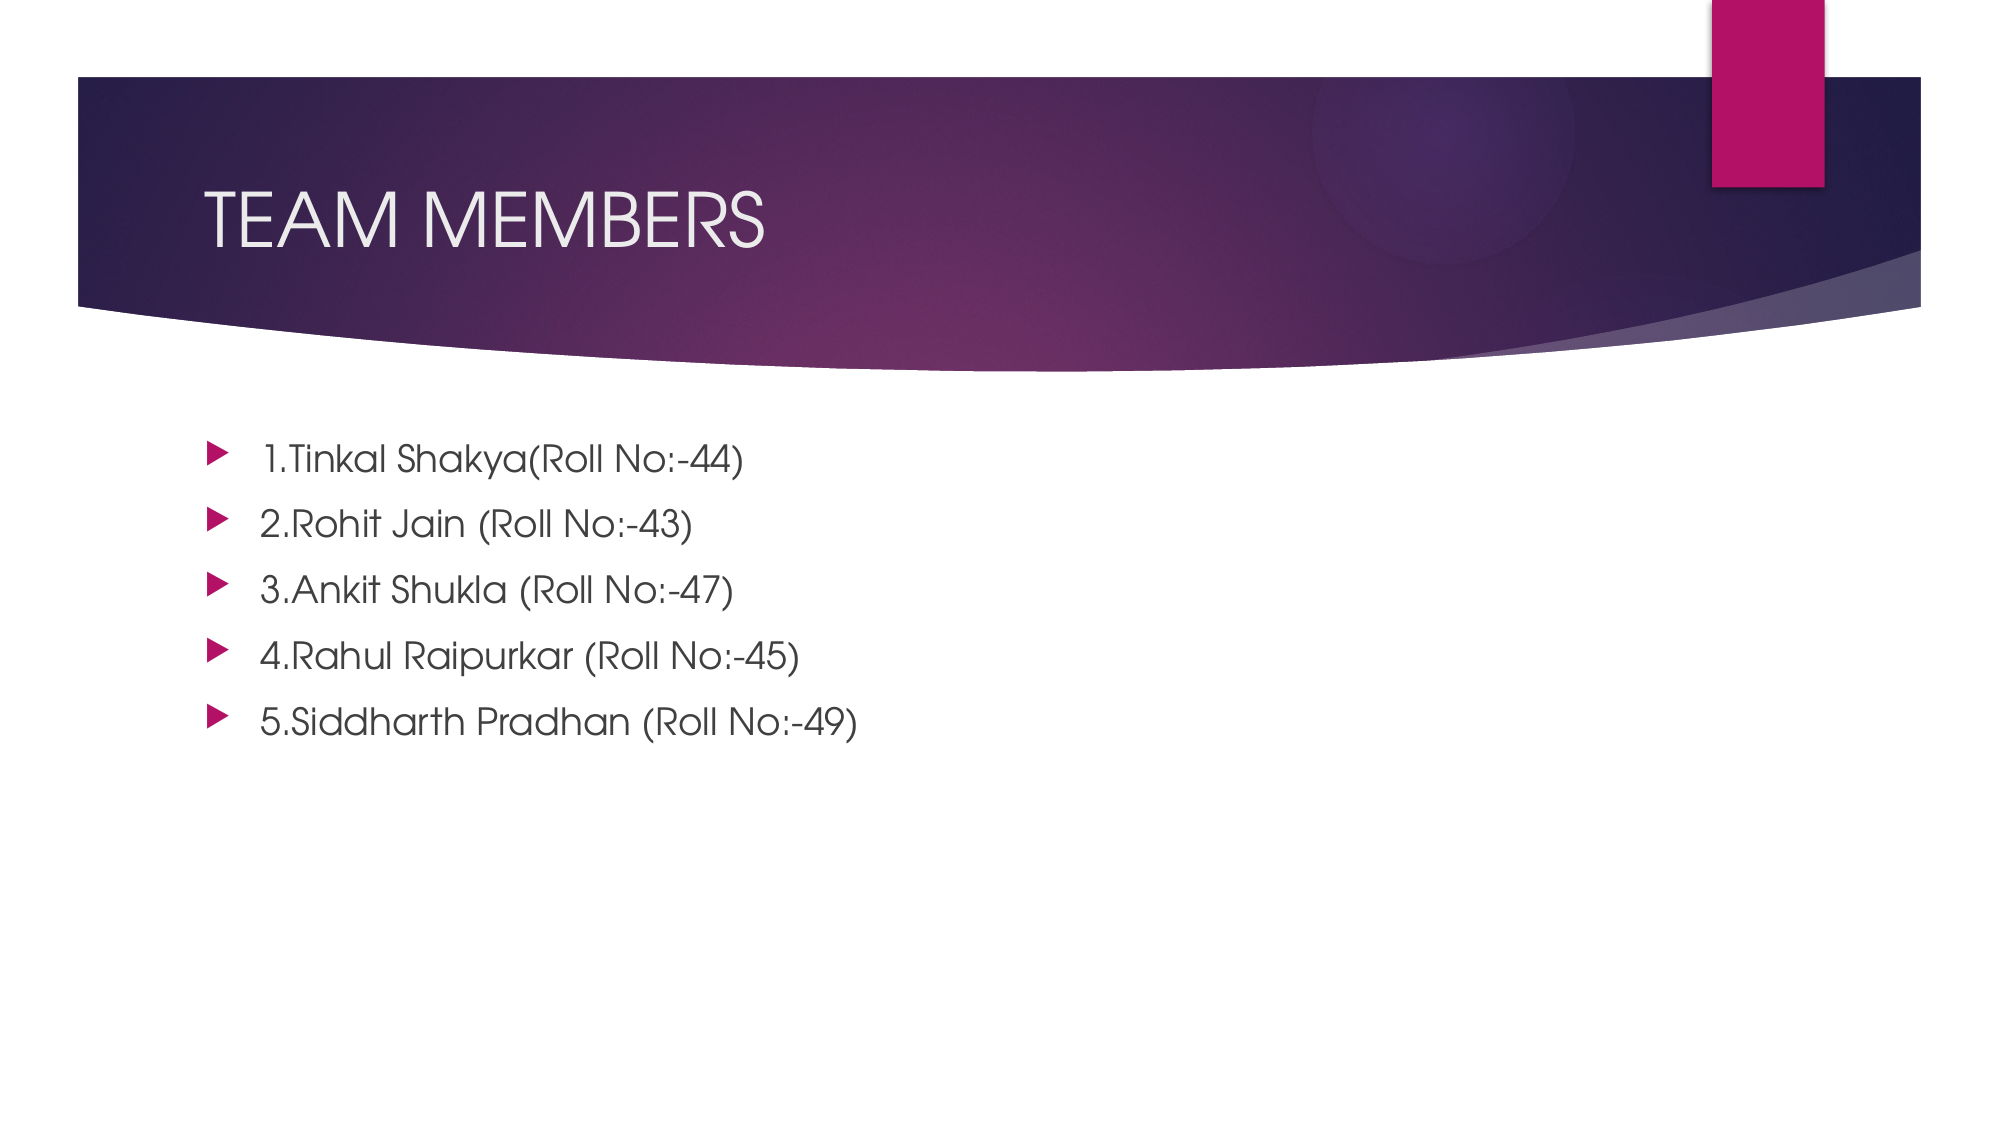

# TEAM MEMBERS
1.Tinkal Shakya(Roll No:-44)
2.Rohit Jain (Roll No:-43)
3.Ankit Shukla (Roll No:-47)
4.Rahul Raipurkar (Roll No:-45)
5.Siddharth Pradhan (Roll No:-49)